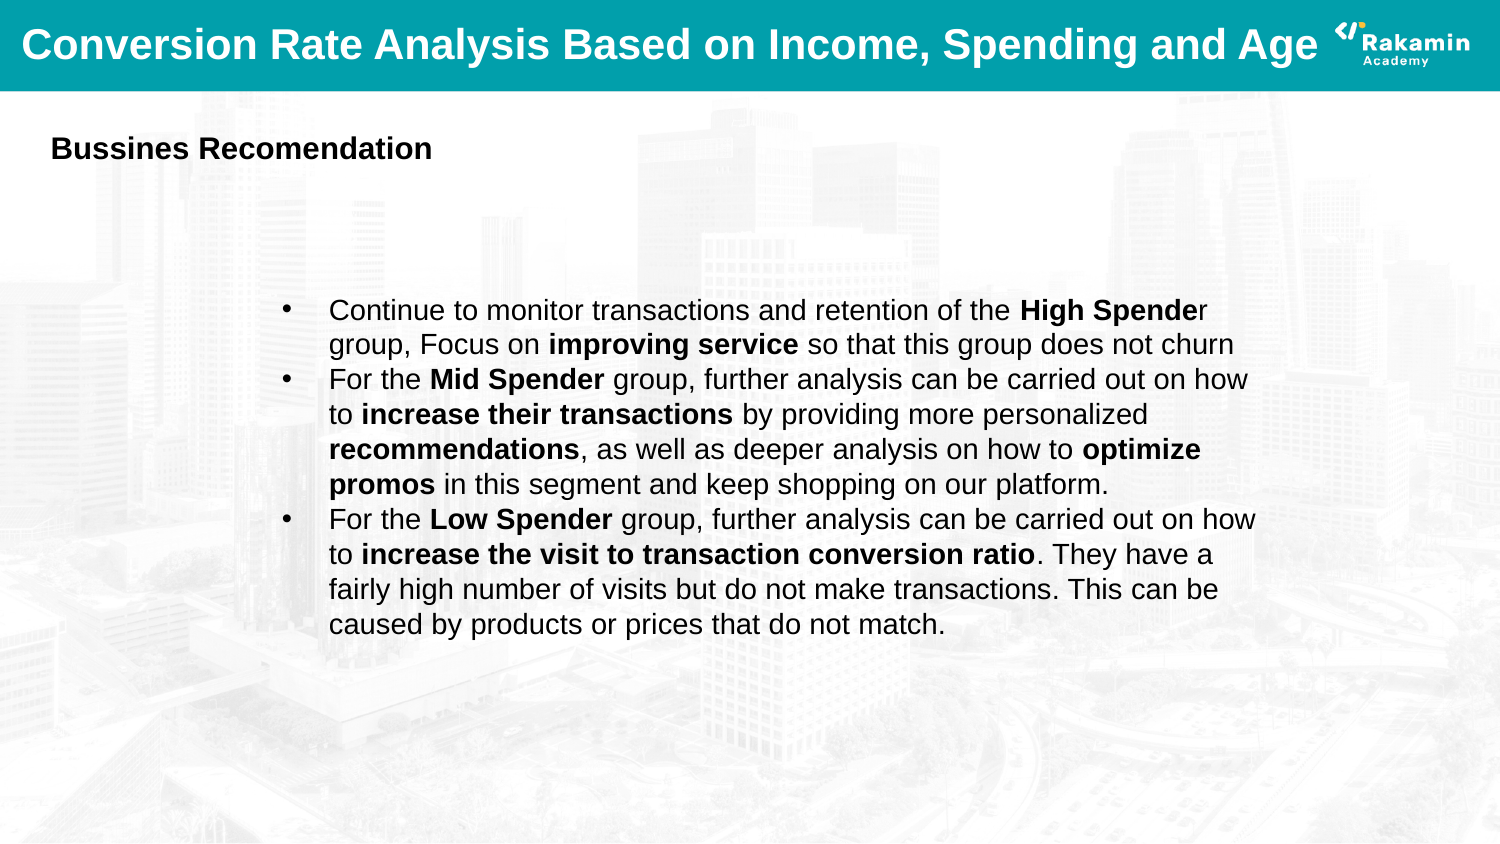

# Conversion Rate Analysis Based on Income, Spending and Age
Bussines Recomendation

Continue to monitor transactions and retention of the High Spender group, Focus on improving service so that this group does not churn
For the Mid Spender group, further analysis can be carried out on how to increase their transactions by providing more personalized recommendations, as well as deeper analysis on how to optimize promos in this segment and keep shopping on our platform.
For the Low Spender group, further analysis can be carried out on how to increase the visit to transaction conversion ratio. They have a fairly high number of visits but do not make transactions. This can be caused by products or prices that do not match.